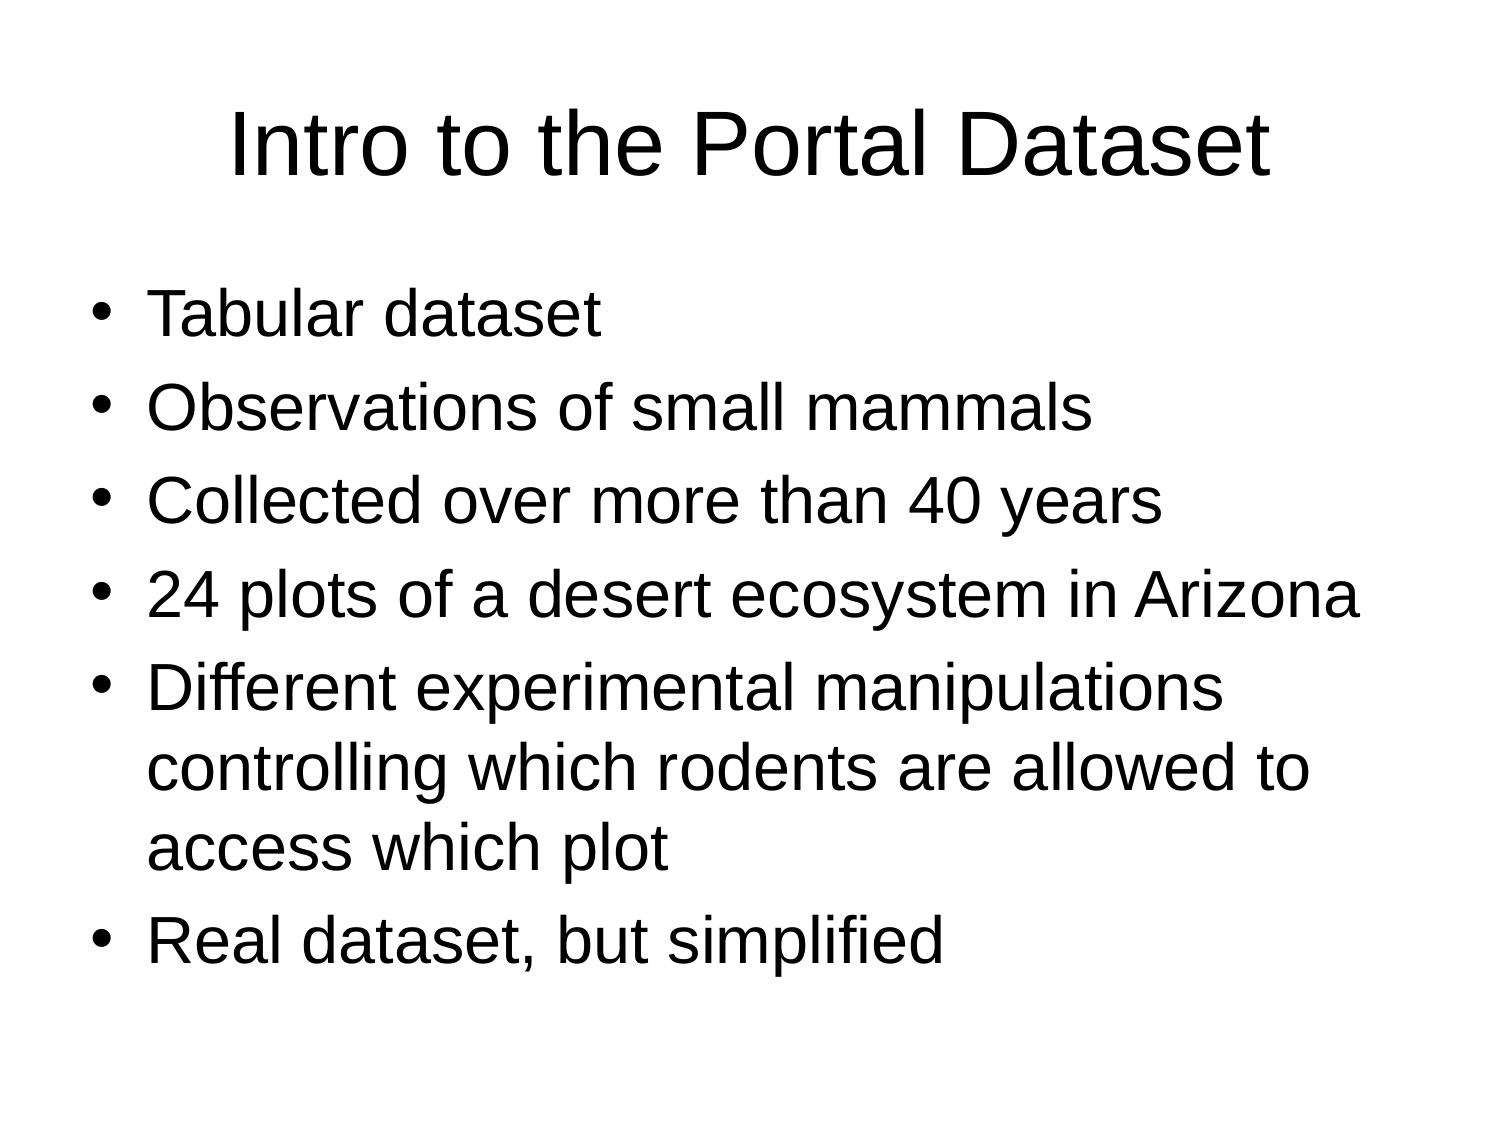

# Intro to the Portal Dataset
Tabular dataset
Observations of small mammals
Collected over more than 40 years
24 plots of a desert ecosystem in Arizona
Different experimental manipulations controlling which rodents are allowed to access which plot
Real dataset, but simplified